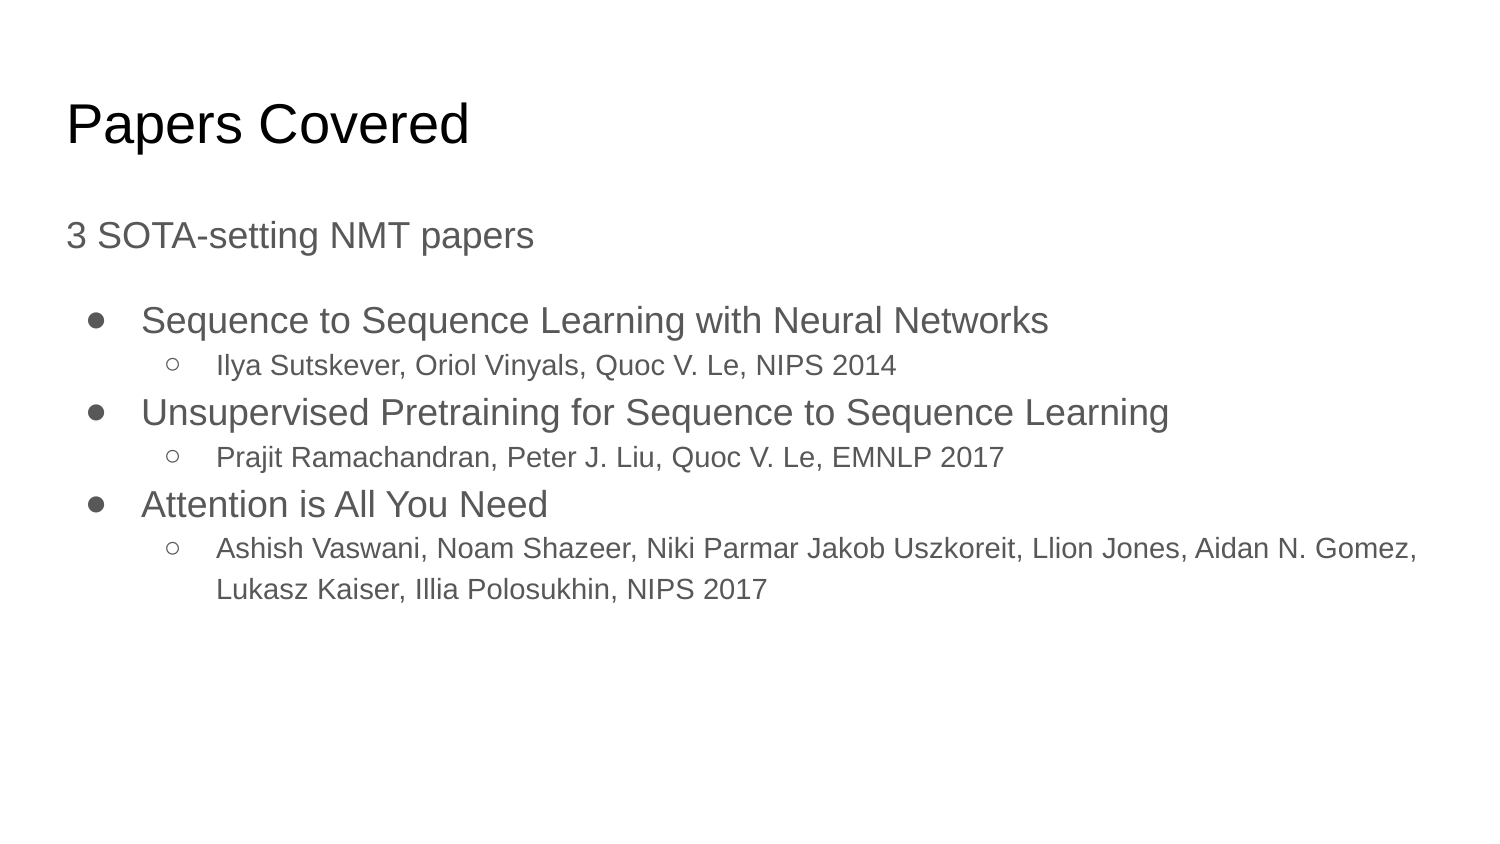

# Papers Covered
3 SOTA-setting NMT papers
Sequence to Sequence Learning with Neural Networks
Ilya Sutskever, Oriol Vinyals, Quoc V. Le, NIPS 2014
Unsupervised Pretraining for Sequence to Sequence Learning
Prajit Ramachandran, Peter J. Liu, Quoc V. Le, EMNLP 2017
Attention is All You Need
Ashish Vaswani, Noam Shazeer, Niki Parmar Jakob Uszkoreit, Llion Jones, Aidan N. Gomez, Lukasz Kaiser, Illia Polosukhin, NIPS 2017